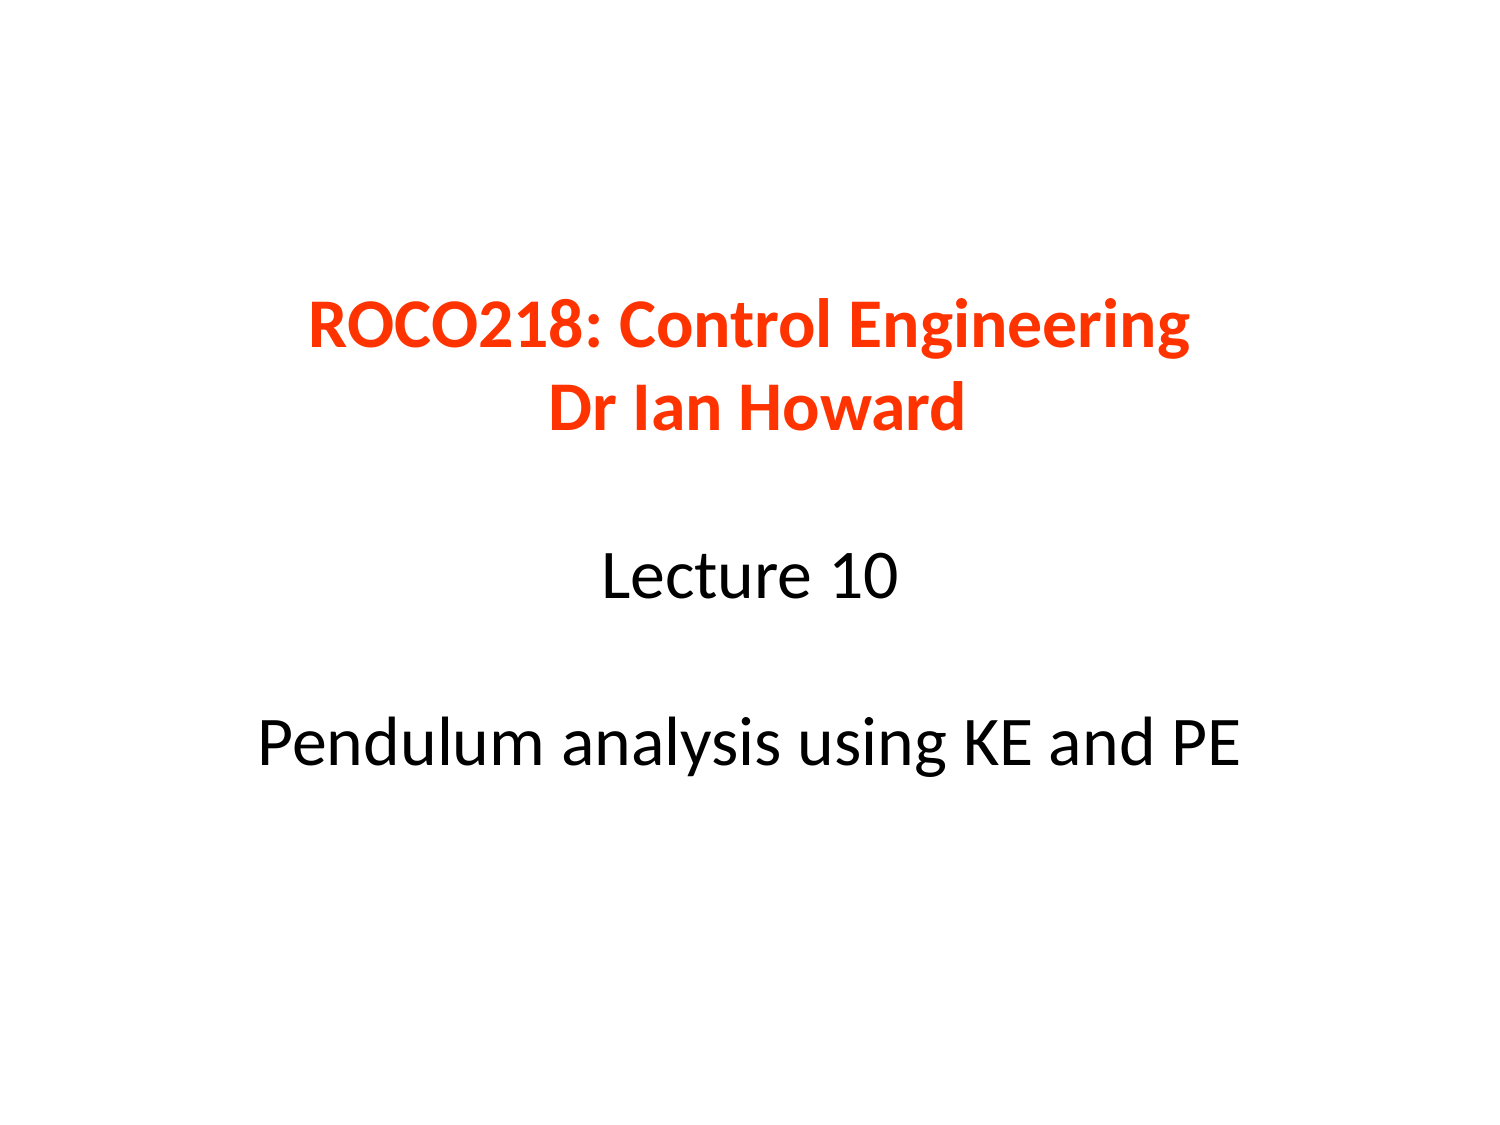

# ROCO218: Control Engineering Dr Ian Howard Lecture 10 Pendulum analysis using KE and PE